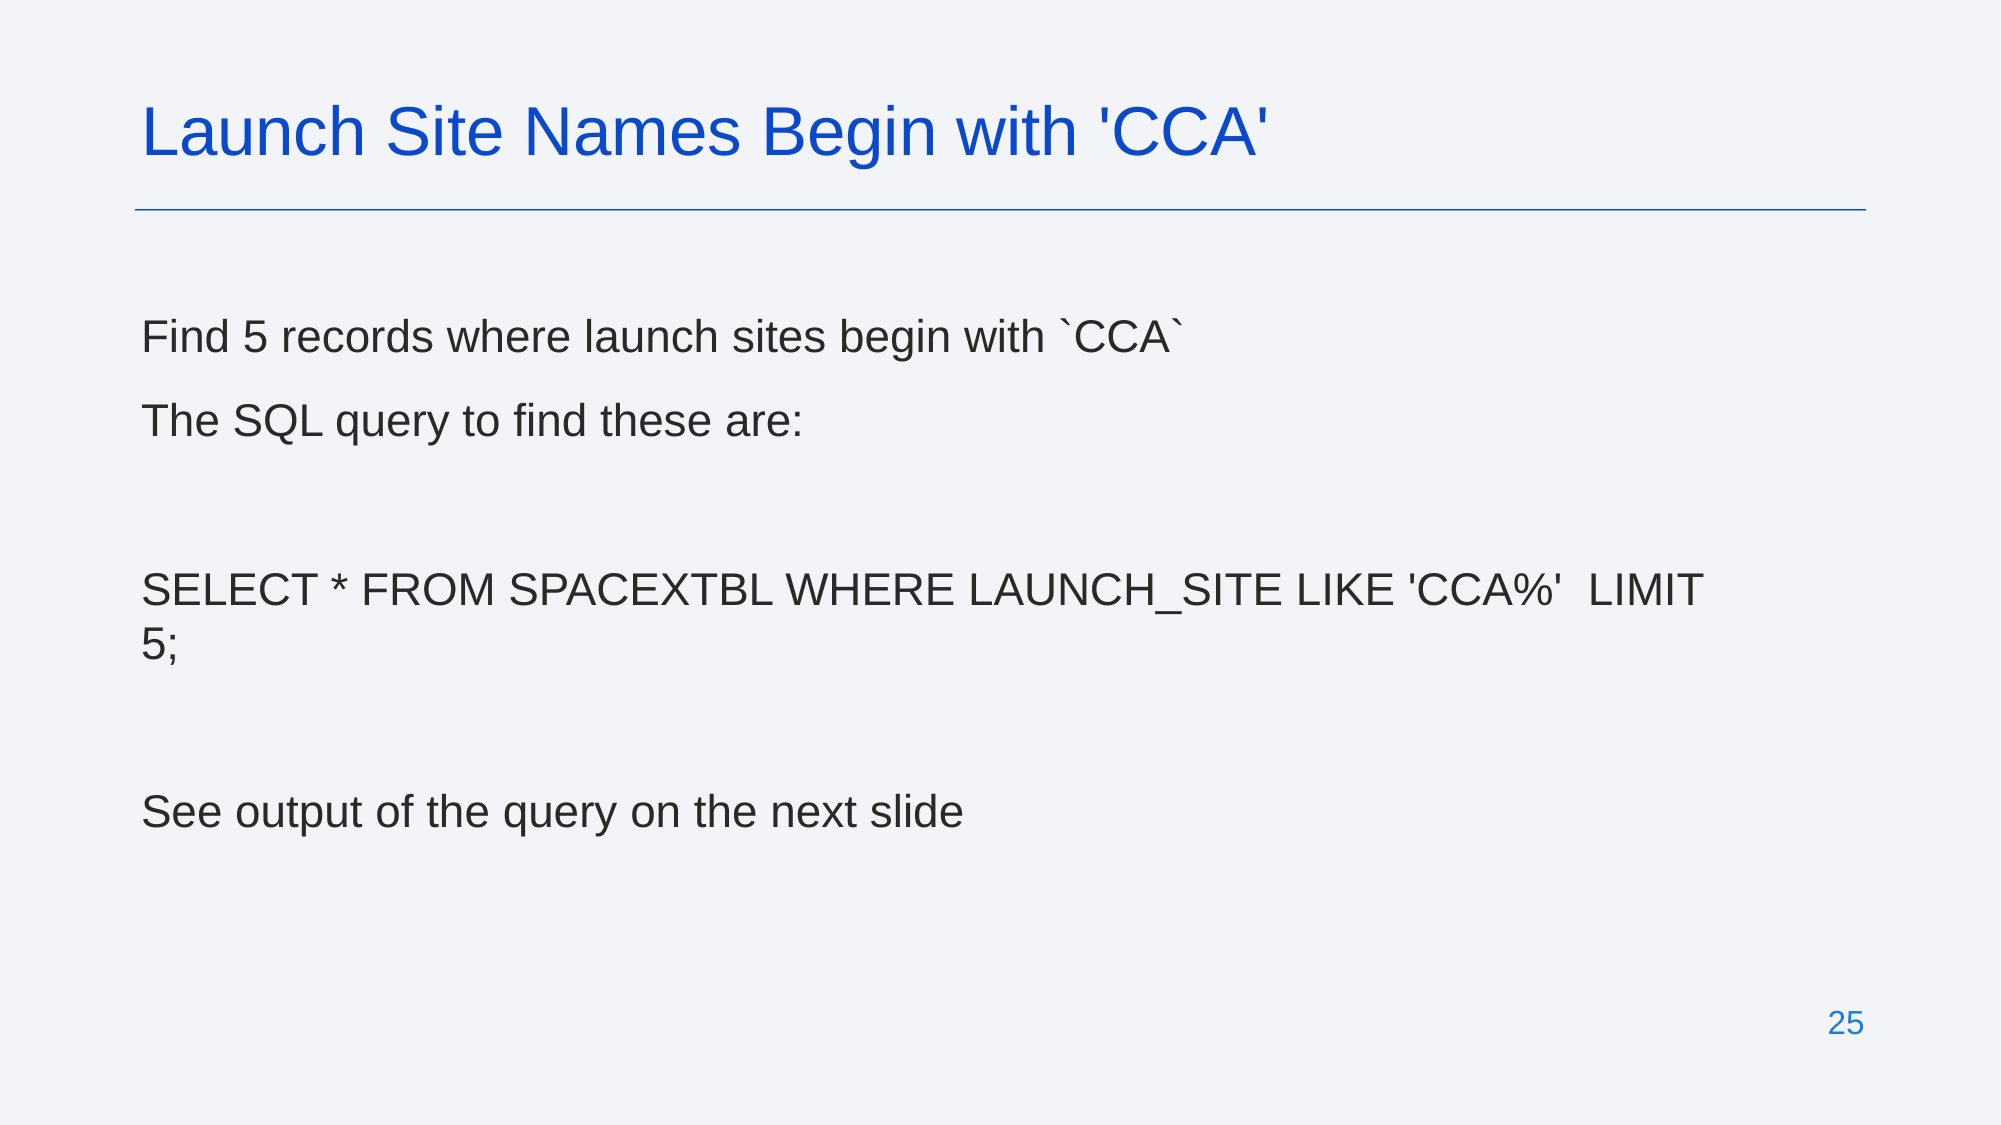

Launch Site Names Begin with 'CCA'
Find 5 records where launch sites begin with `CCA`
The SQL query to find these are:

SELECT * FROM SPACEXTBL WHERE LAUNCH_SITE LIKE 'CCA%'  LIMIT 5;

See output of the query on the next slide
# 25